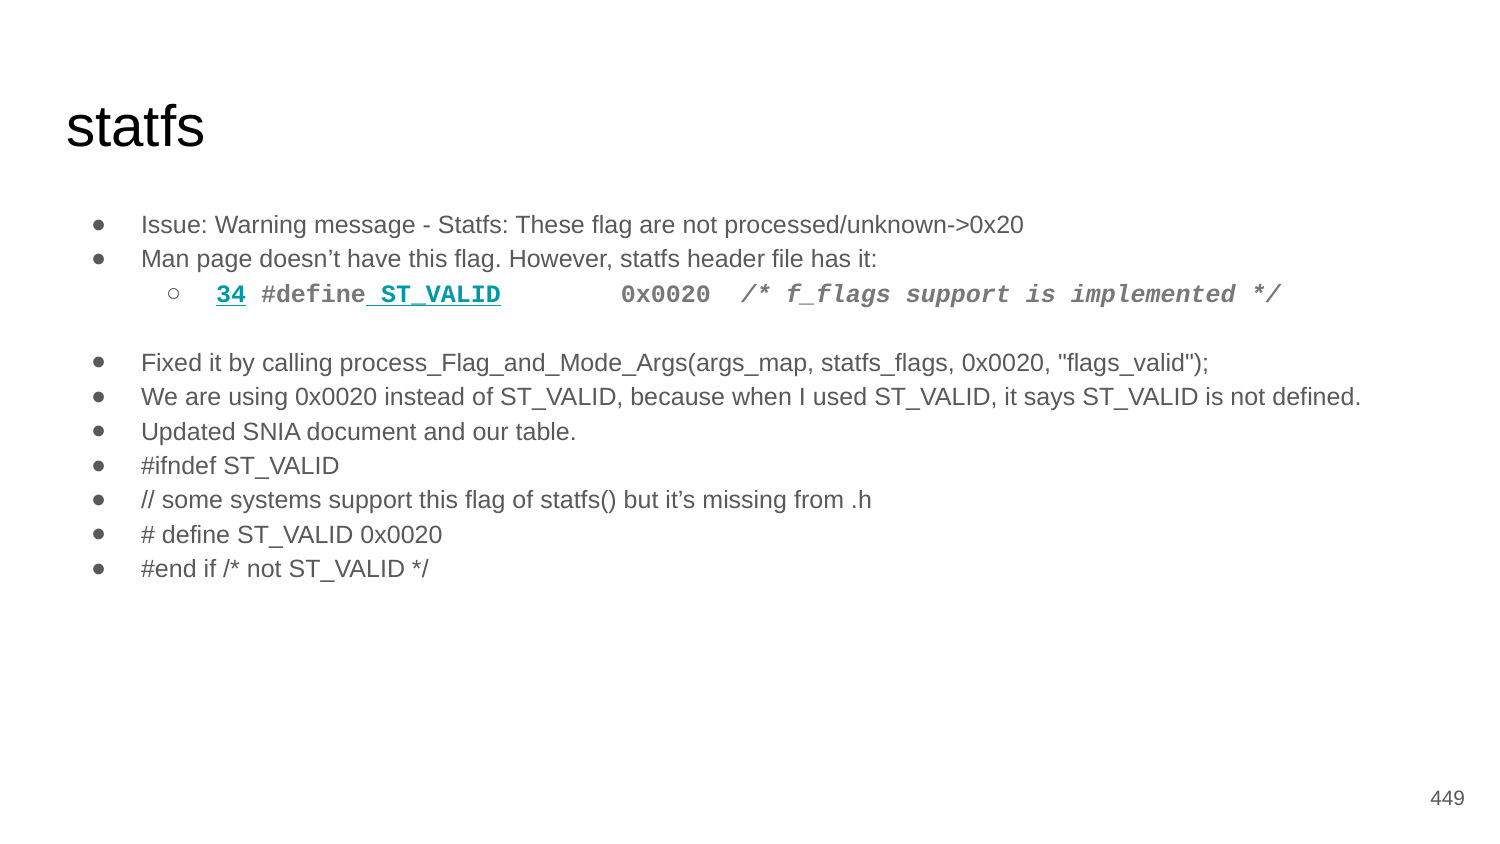

# statfs

Issue: Warning message - Statfs: These flag are not processed/unknown->0x20
Man page doesn’t have this flag. However, statfs header file has it:
34 #define ST_VALID        0x0020  /* f_flags support is implemented */
Fixed it by calling process_Flag_and_Mode_Args(args_map, statfs_flags, 0x0020, "flags_valid");
We are using 0x0020 instead of ST_VALID, because when I used ST_VALID, it says ST_VALID is not defined.
Updated SNIA document and our table.
#ifndef ST_VALID
// some systems support this flag of statfs() but it’s missing from .h
# define ST_VALID 0x0020
#end if /* not ST_VALID */
449